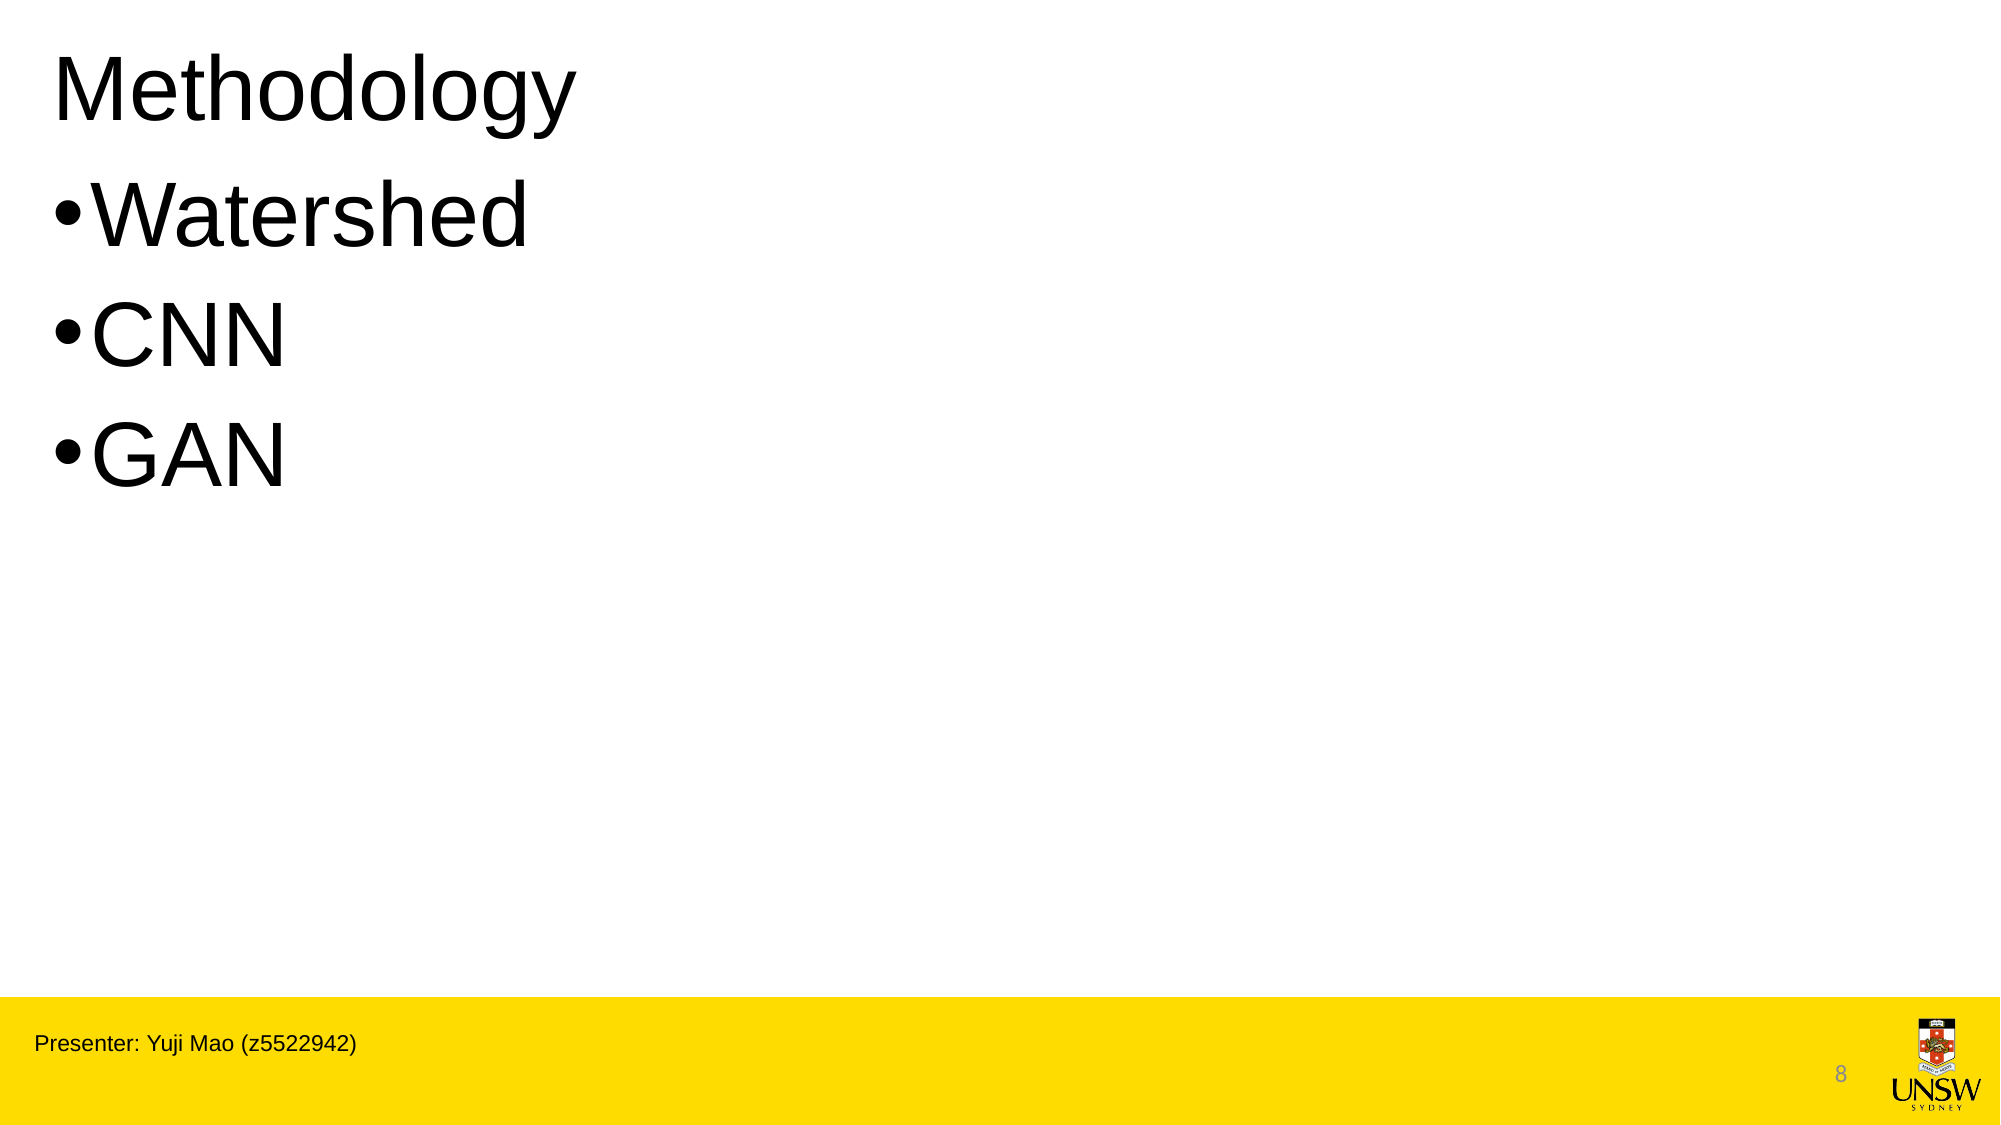

# Methodology
Watershed
CNN
GAN
Presenter: Yuji Mao (z5522942)
8